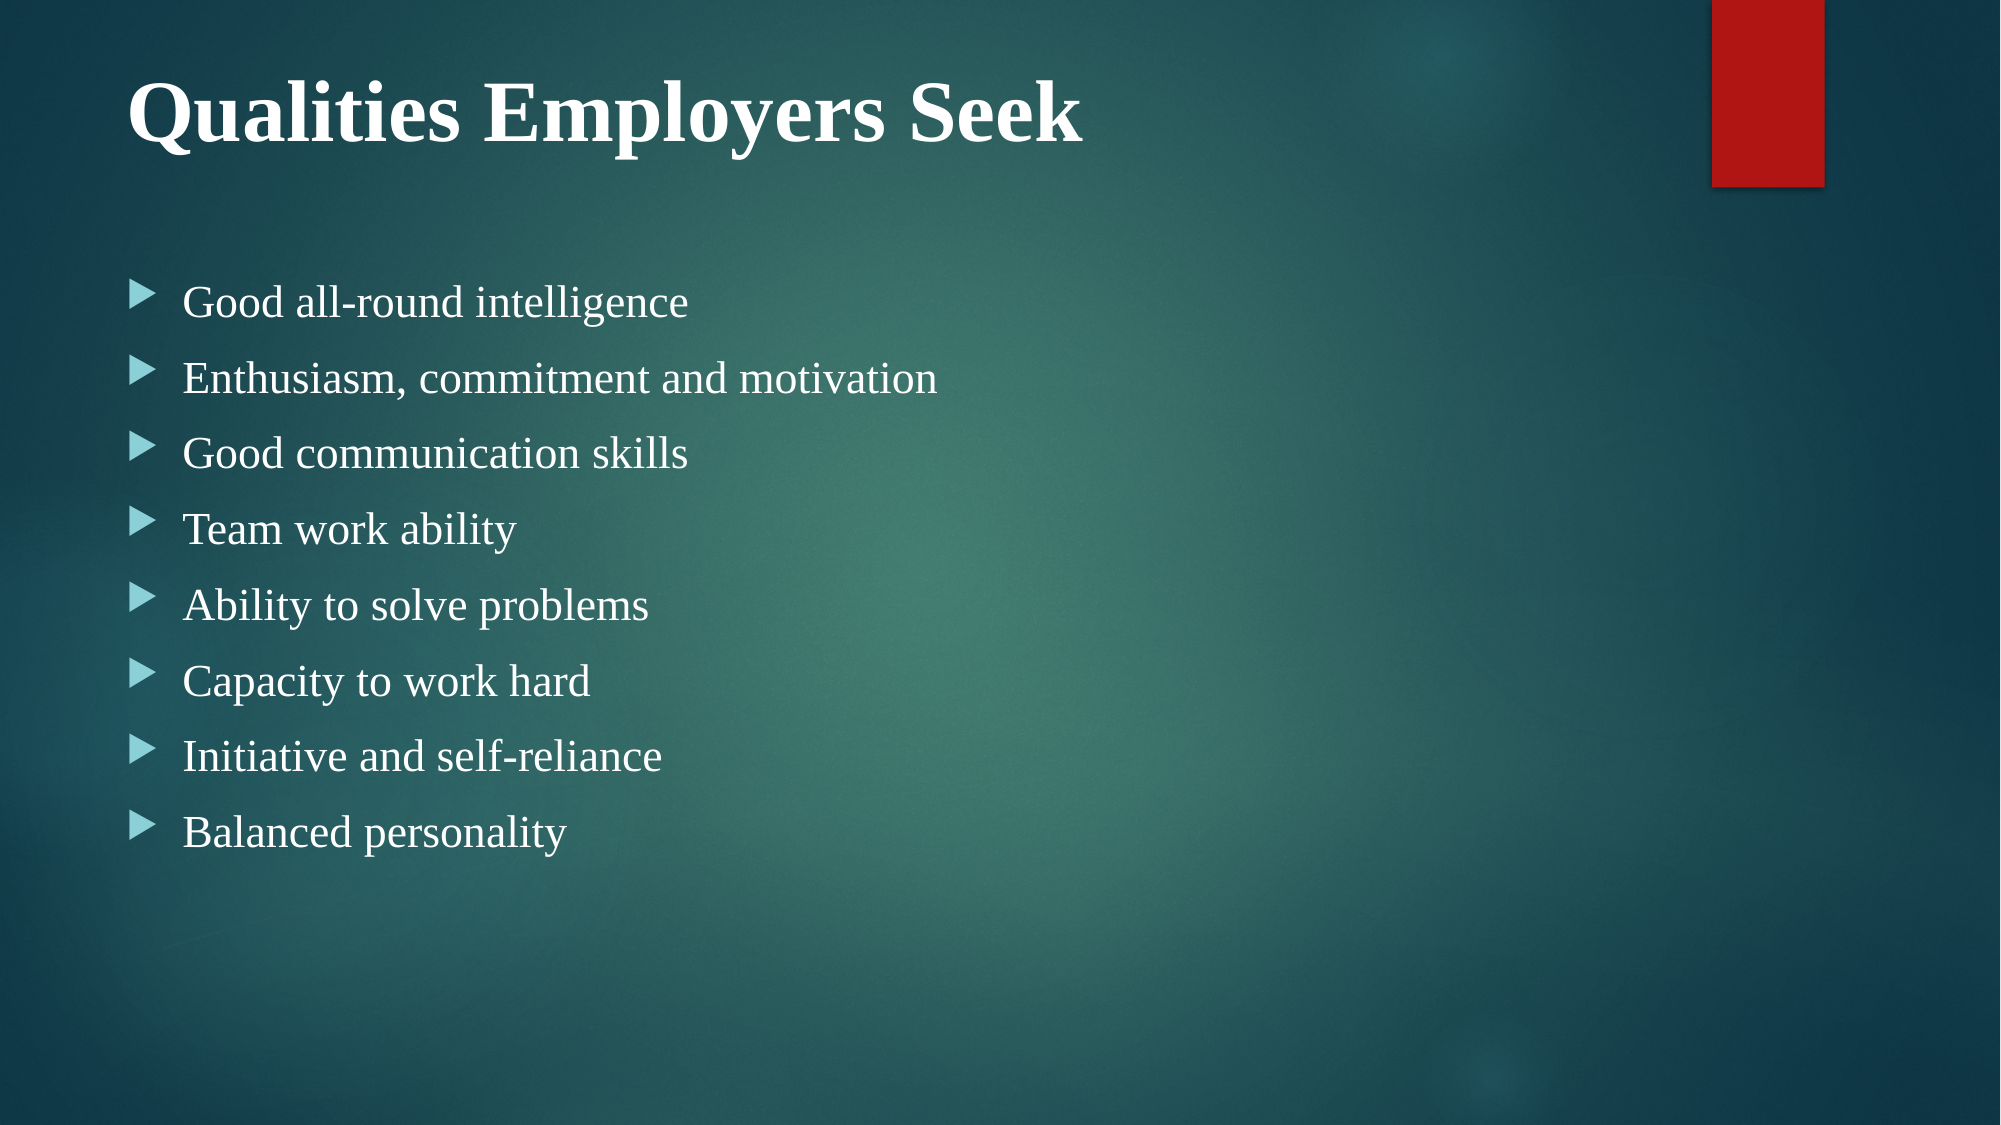

# Qualities Employers Seek
Good all-round intelligence
Enthusiasm, commitment and motivation
Good communication skills
Team work ability
Ability to solve problems
Capacity to work hard
Initiative and self-reliance
Balanced personality